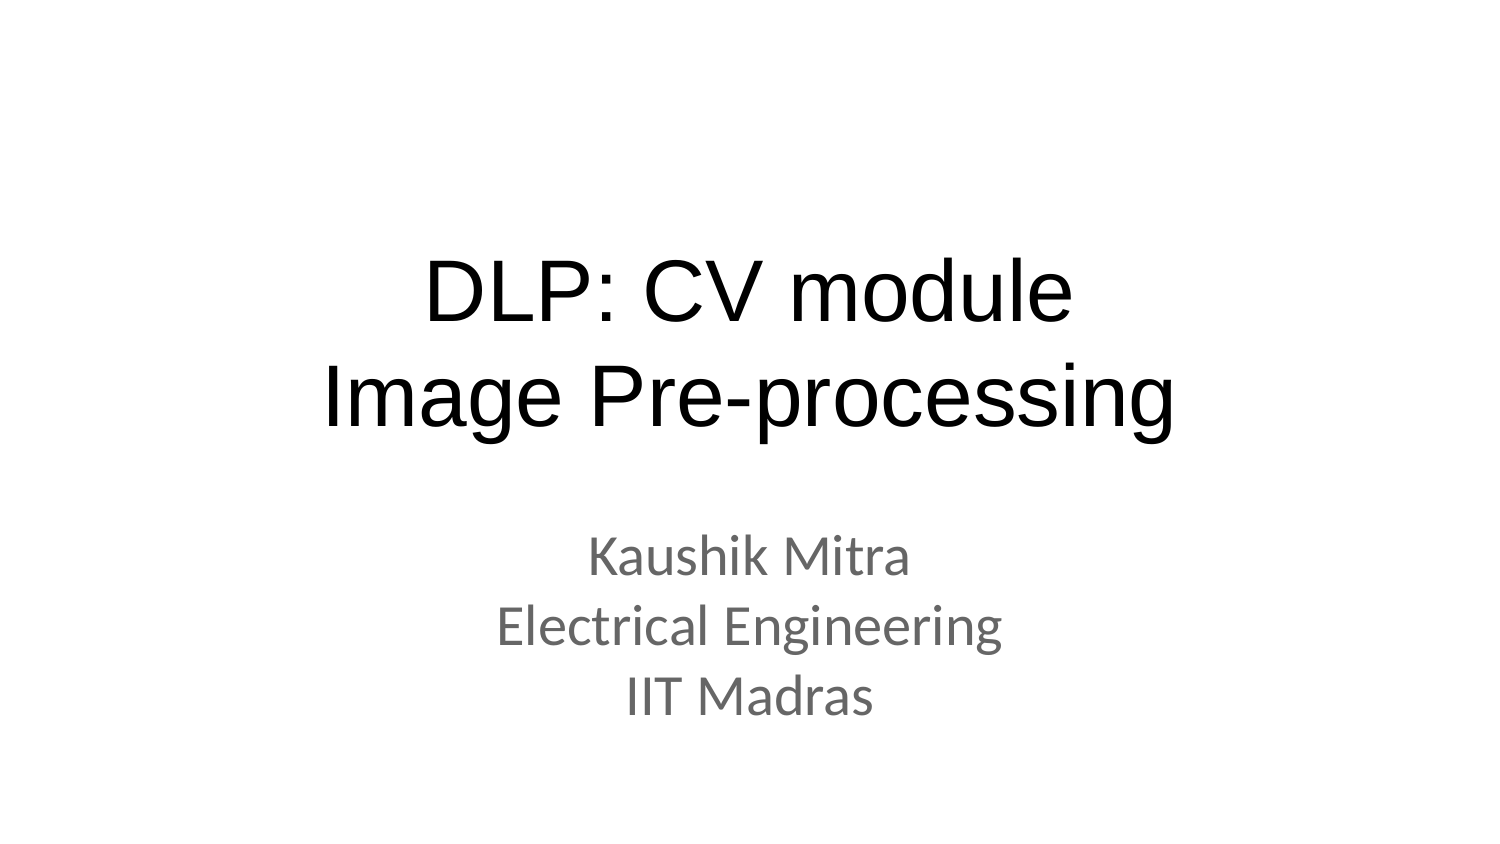

# DLP: CV module
Image Pre-processing
Kaushik Mitra
Electrical Engineering
IIT Madras